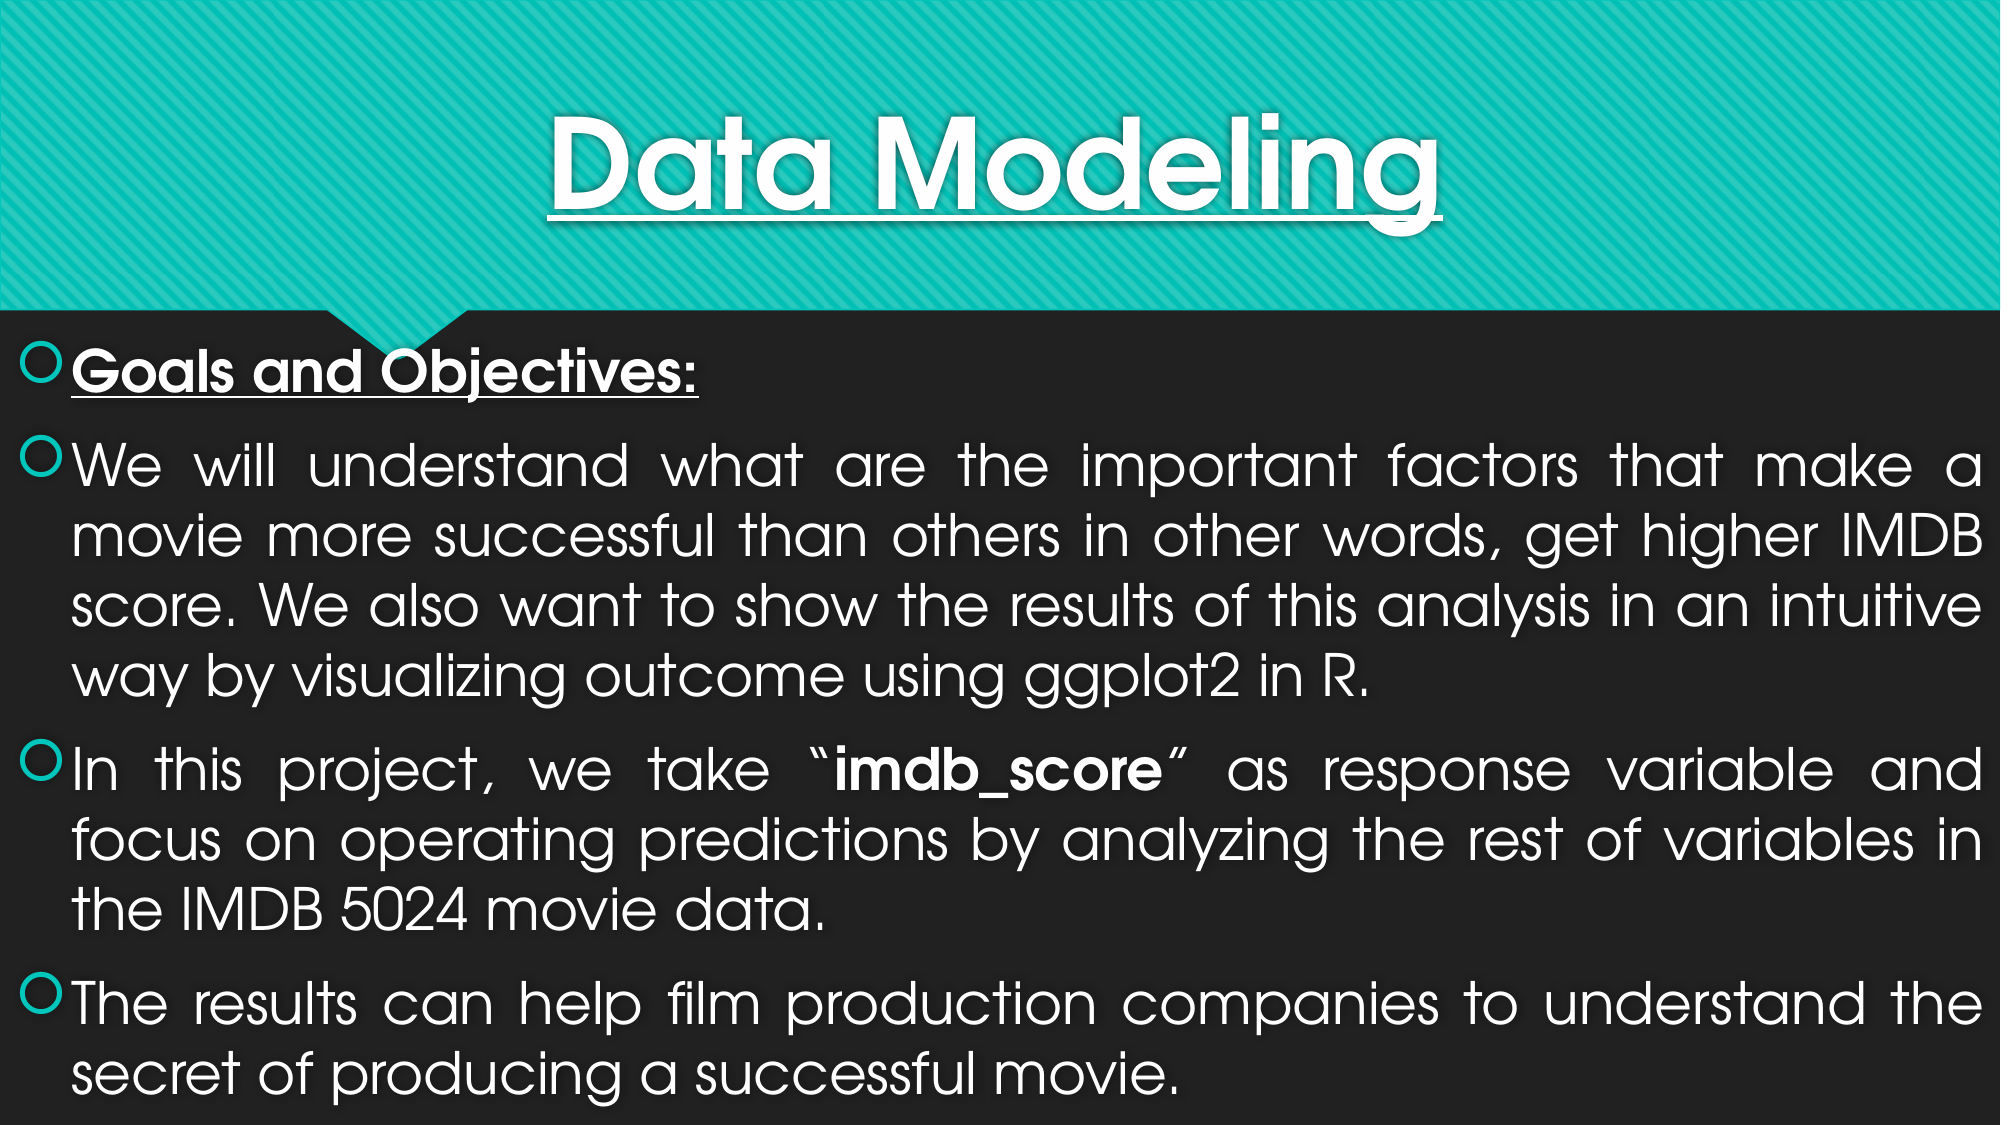

# Data Modeling
Goals and Objectives:
We will understand what are the important factors that make a movie more successful than others in other words, get higher IMDB score. We also want to show the results of this analysis in an intuitive way by visualizing outcome using ggplot2 in R.
In this project, we take “imdb_score” as response variable and focus on operating predictions by analyzing the rest of variables in the IMDB 5024 movie data.
The results can help film production companies to understand the secret of producing a successful movie.